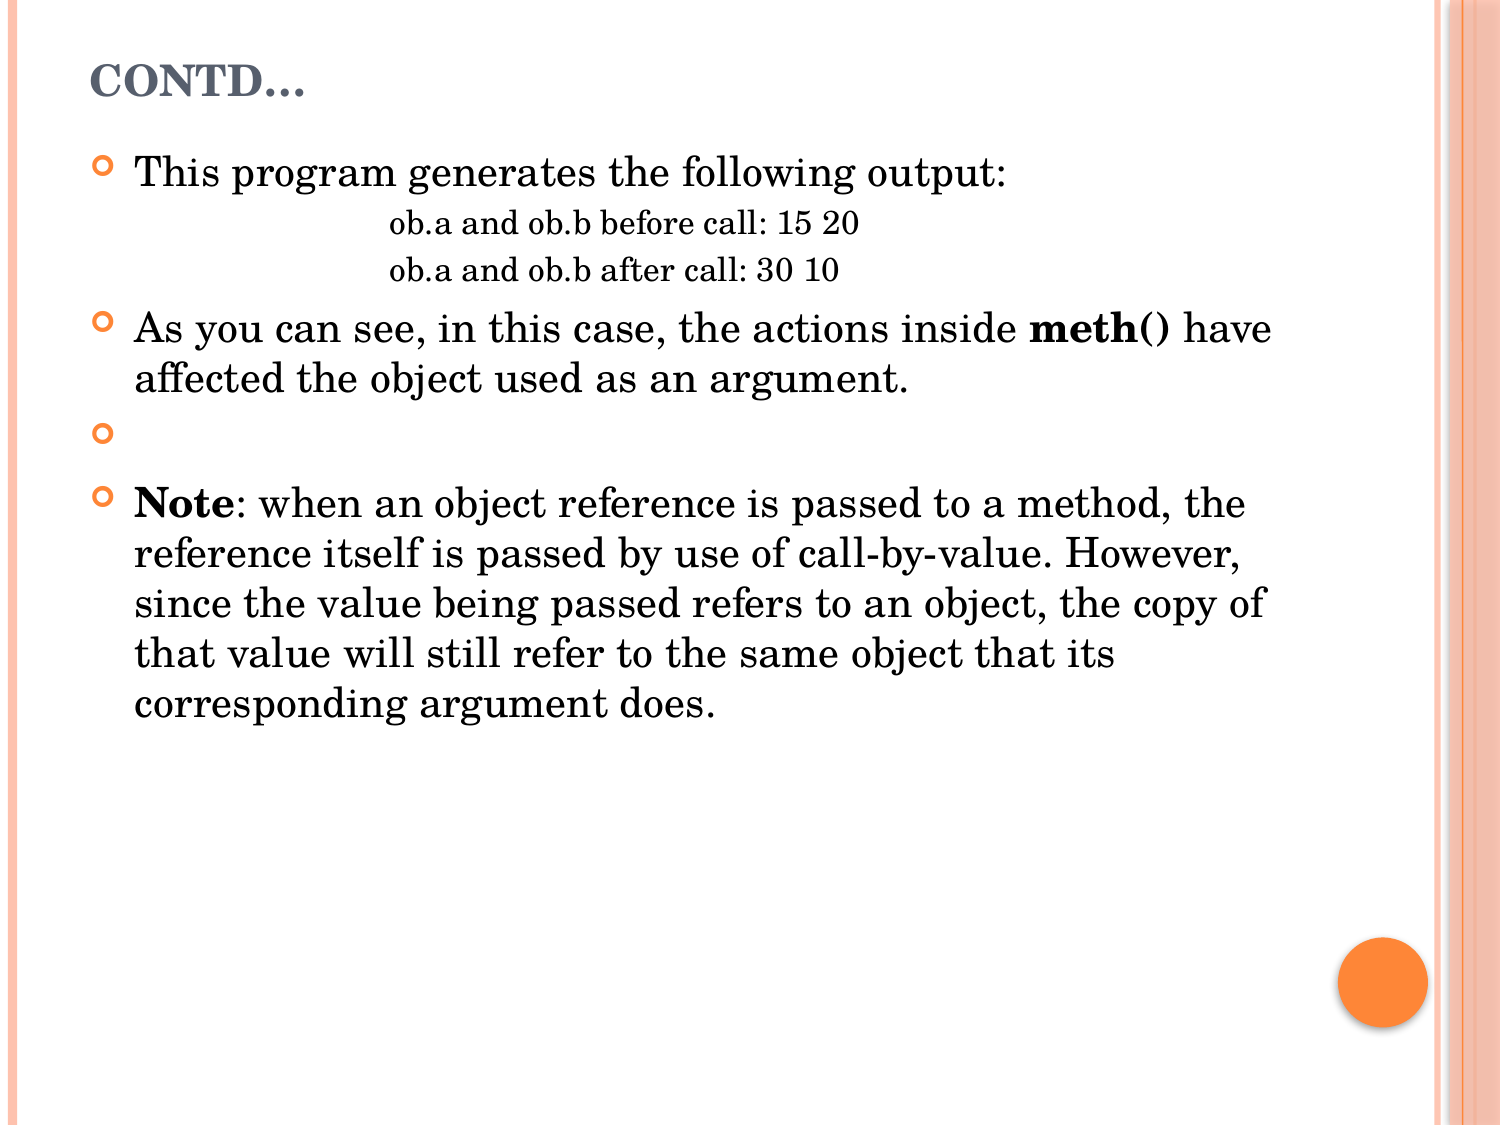

# CONTD…
This program generates the following output:
ob.a and ob.b before call: 15 20
ob.a and ob.b after call: 30 10
As you can see, in this case, the actions inside meth() have affected the object used as an argument.

Note: when an object reference is passed to a method, the reference itself is passed by use of call-by-value. However, since the value being passed refers to an object, the copy of that value will still refer to the same object that its corresponding argument does.